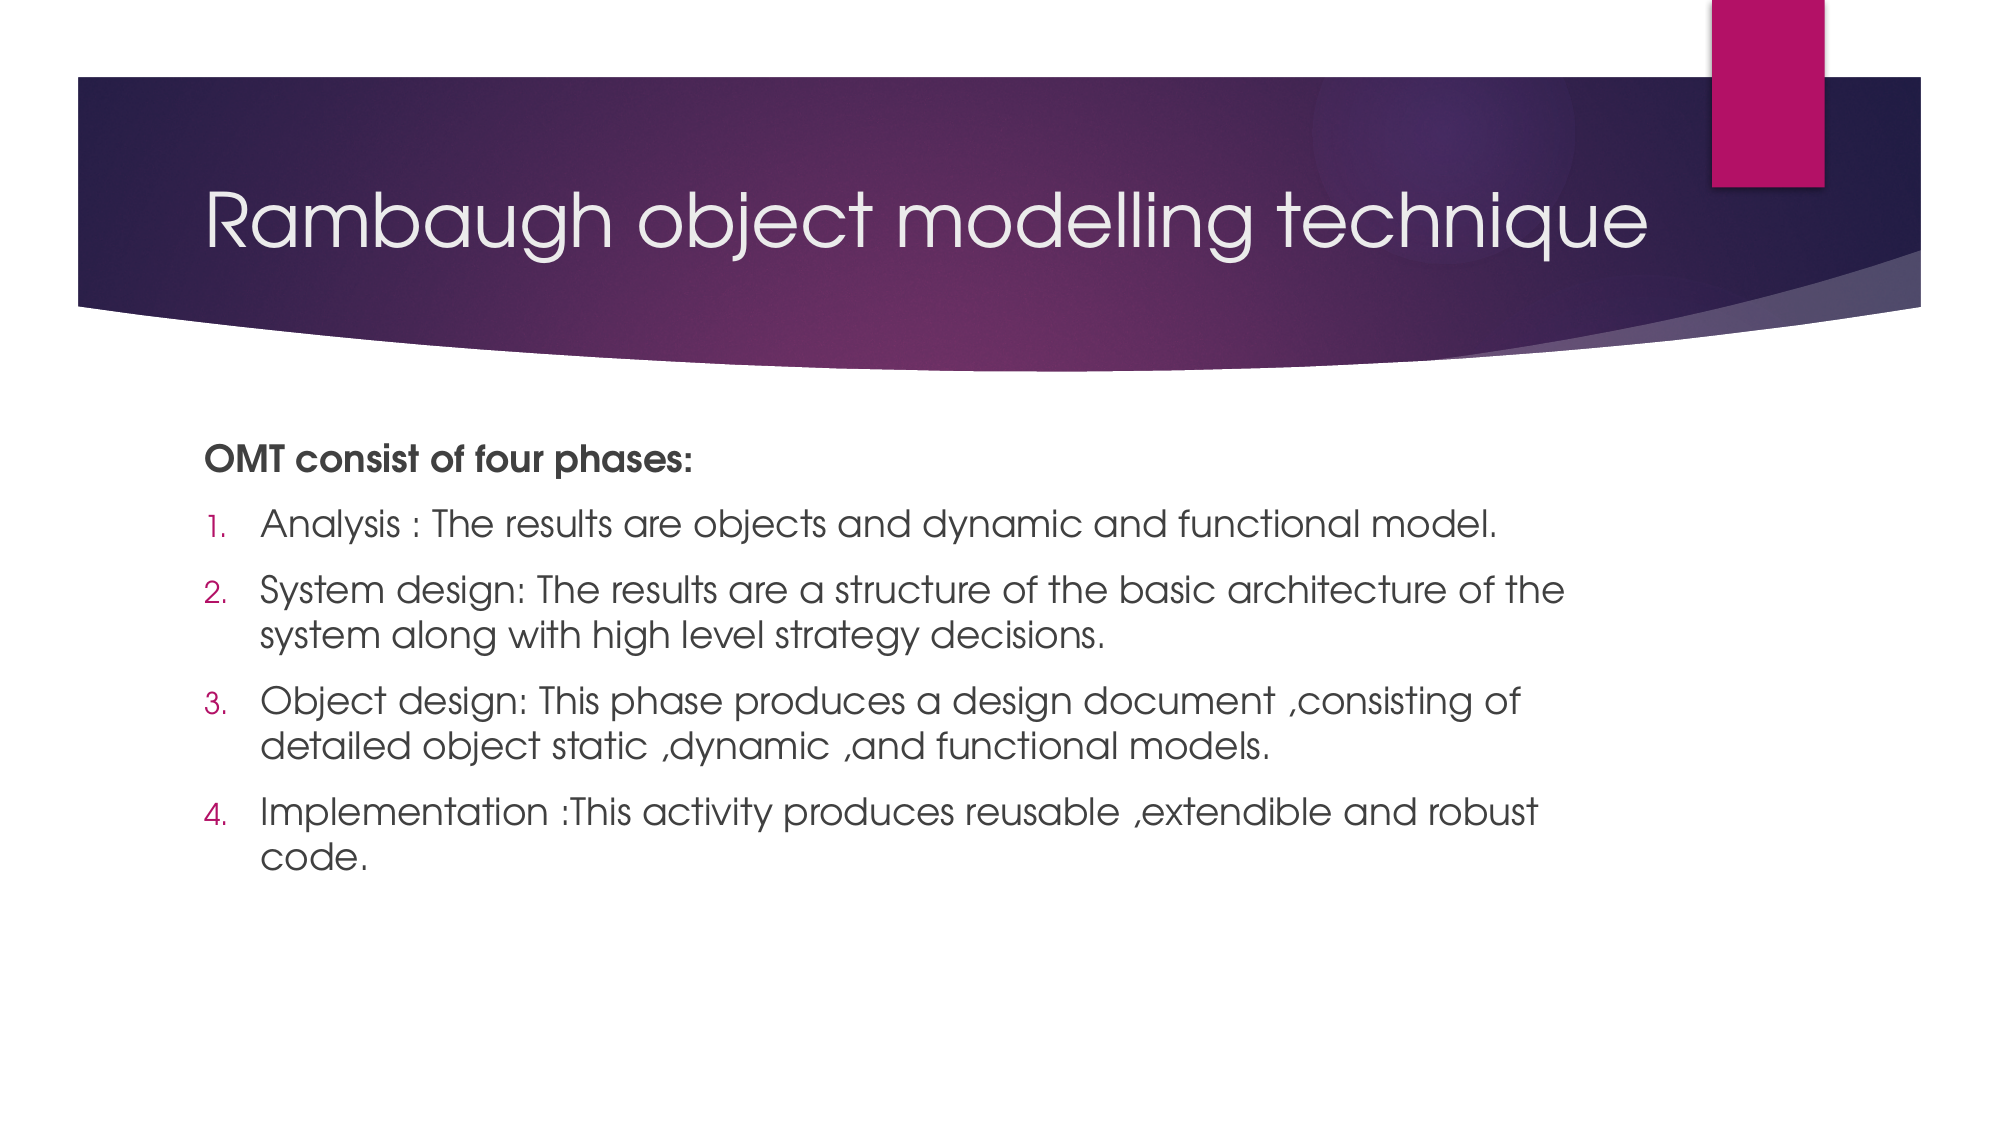

# Rambaugh object modelling technique
OMT consist of four phases:
Analysis : The results are objects and dynamic and functional model.
System design: The results are a structure of the basic architecture of the system along with high level strategy decisions.
Object design: This phase produces a design document ,consisting of detailed object static ,dynamic ,and functional models.
Implementation :This activity produces reusable ,extendible and robust code.